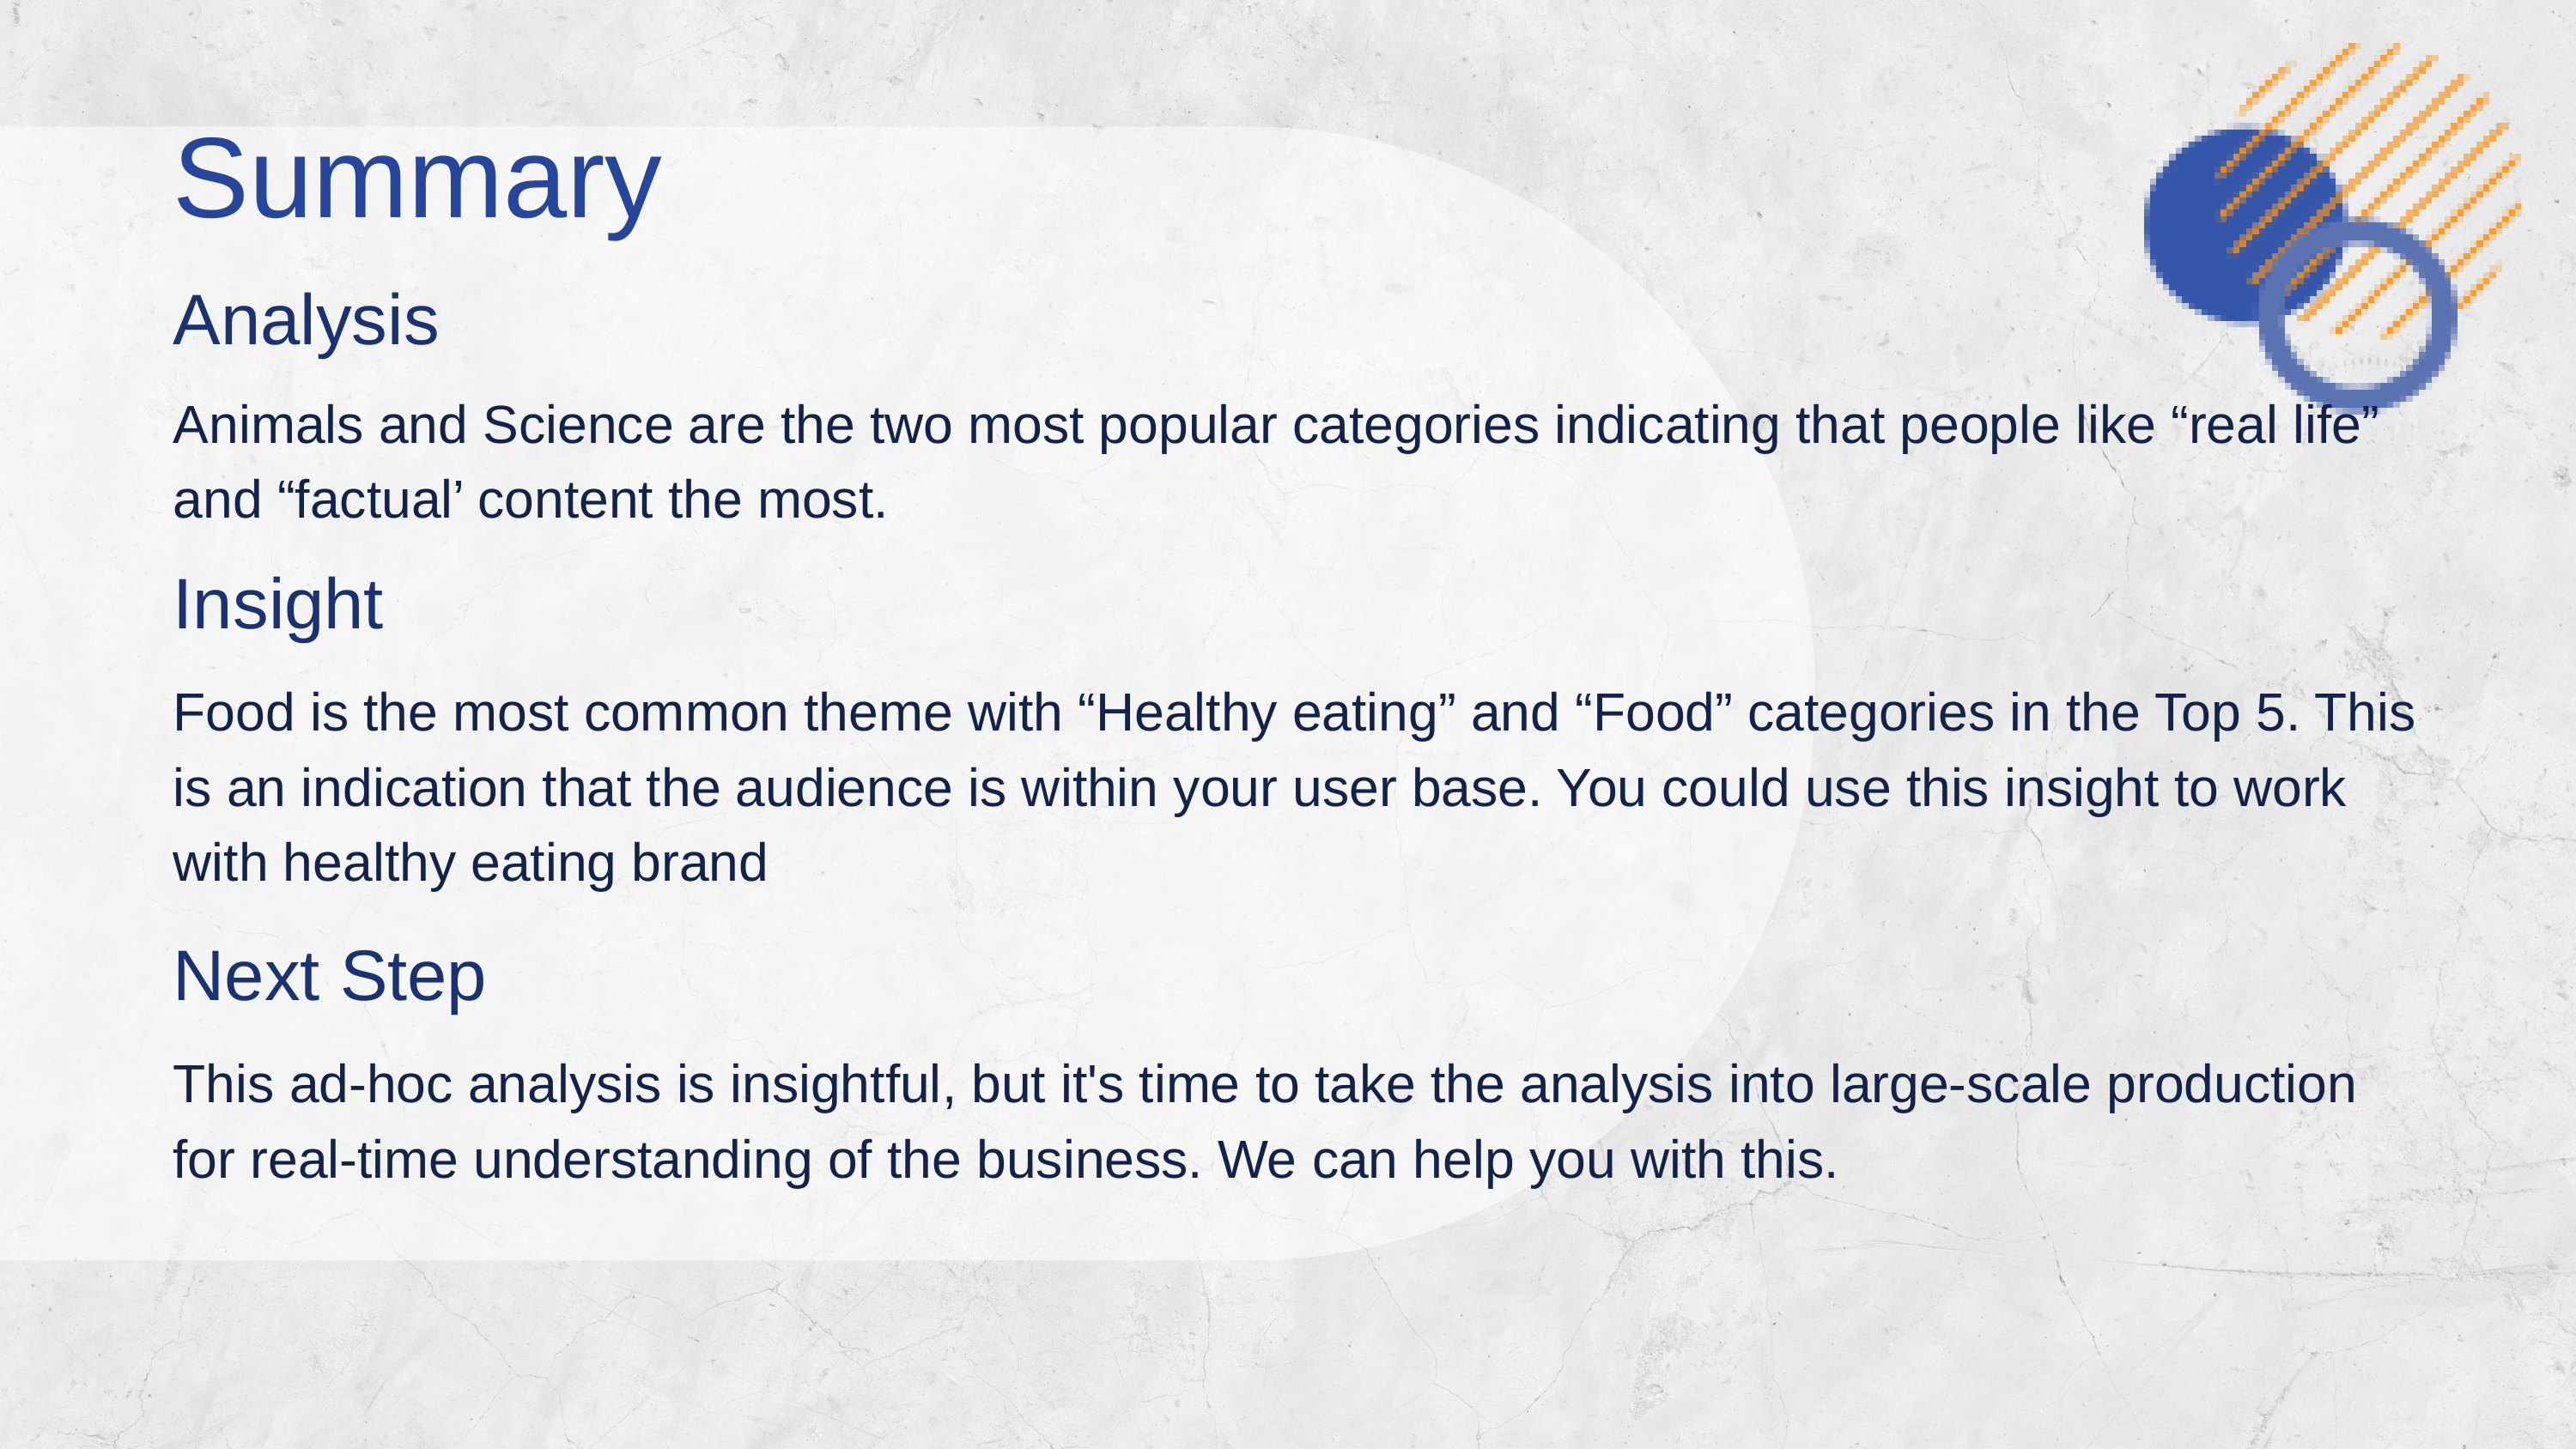

Summary
Analysis
Animals and Science are the two most popular categories indicating that people like “real life” and “factual’ content the most.
Insight
Food is the most common theme with “Healthy eating” and “Food” categories in the Top 5. This is an indication that the audience is within your user base. You could use this insight to work with healthy eating brand
Next Step
This ad-hoc analysis is insightful, but it's time to take the analysis into large-scale production for real-time understanding of the business. We can help you with this.